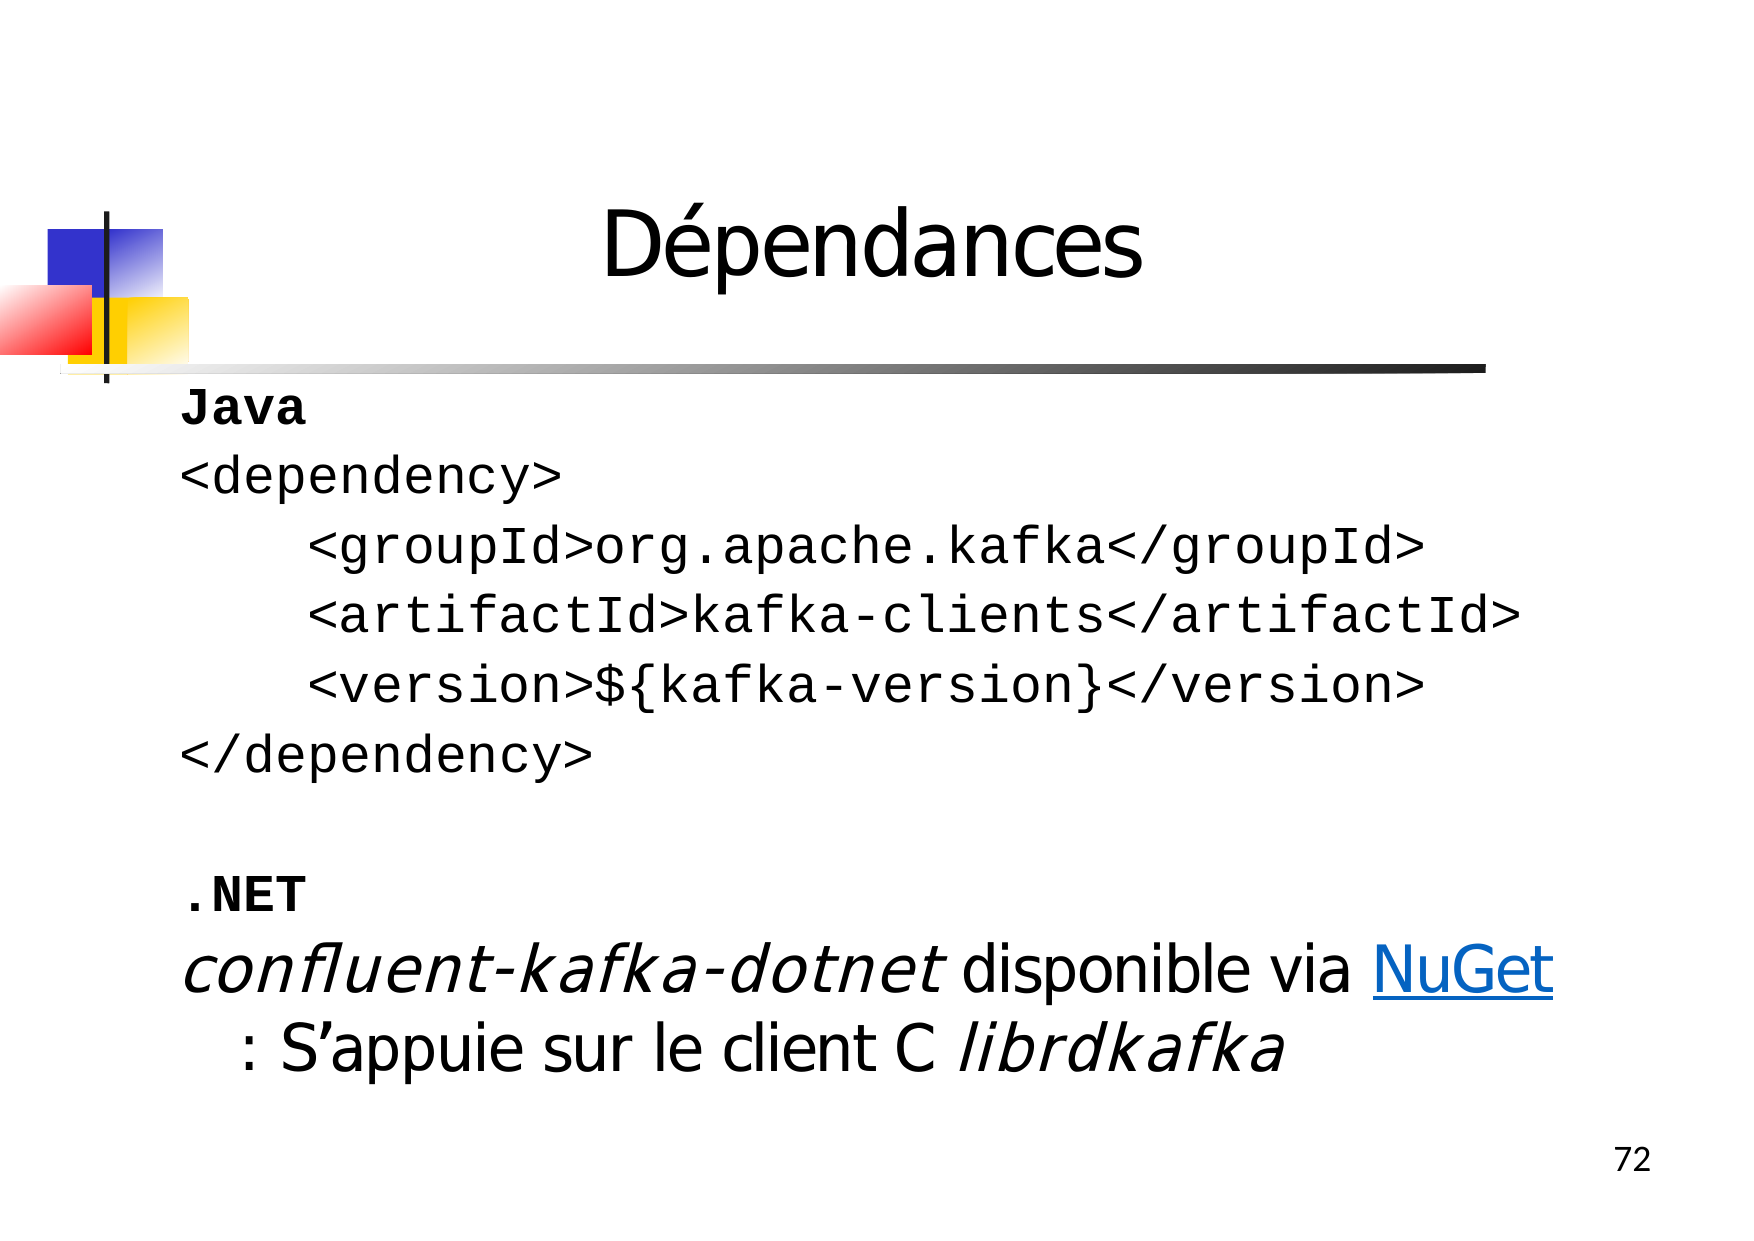

Dépendances
Java
<dependency>
    <groupId>org.apache.kafka</groupId>
    <artifactId>kafka-clients</artifactId>
    <version>${kafka-version}</version>
</dependency>

.NET
confluent-kafka-dotnet disponible via NuGet : S’appuie sur le client C librdkafka